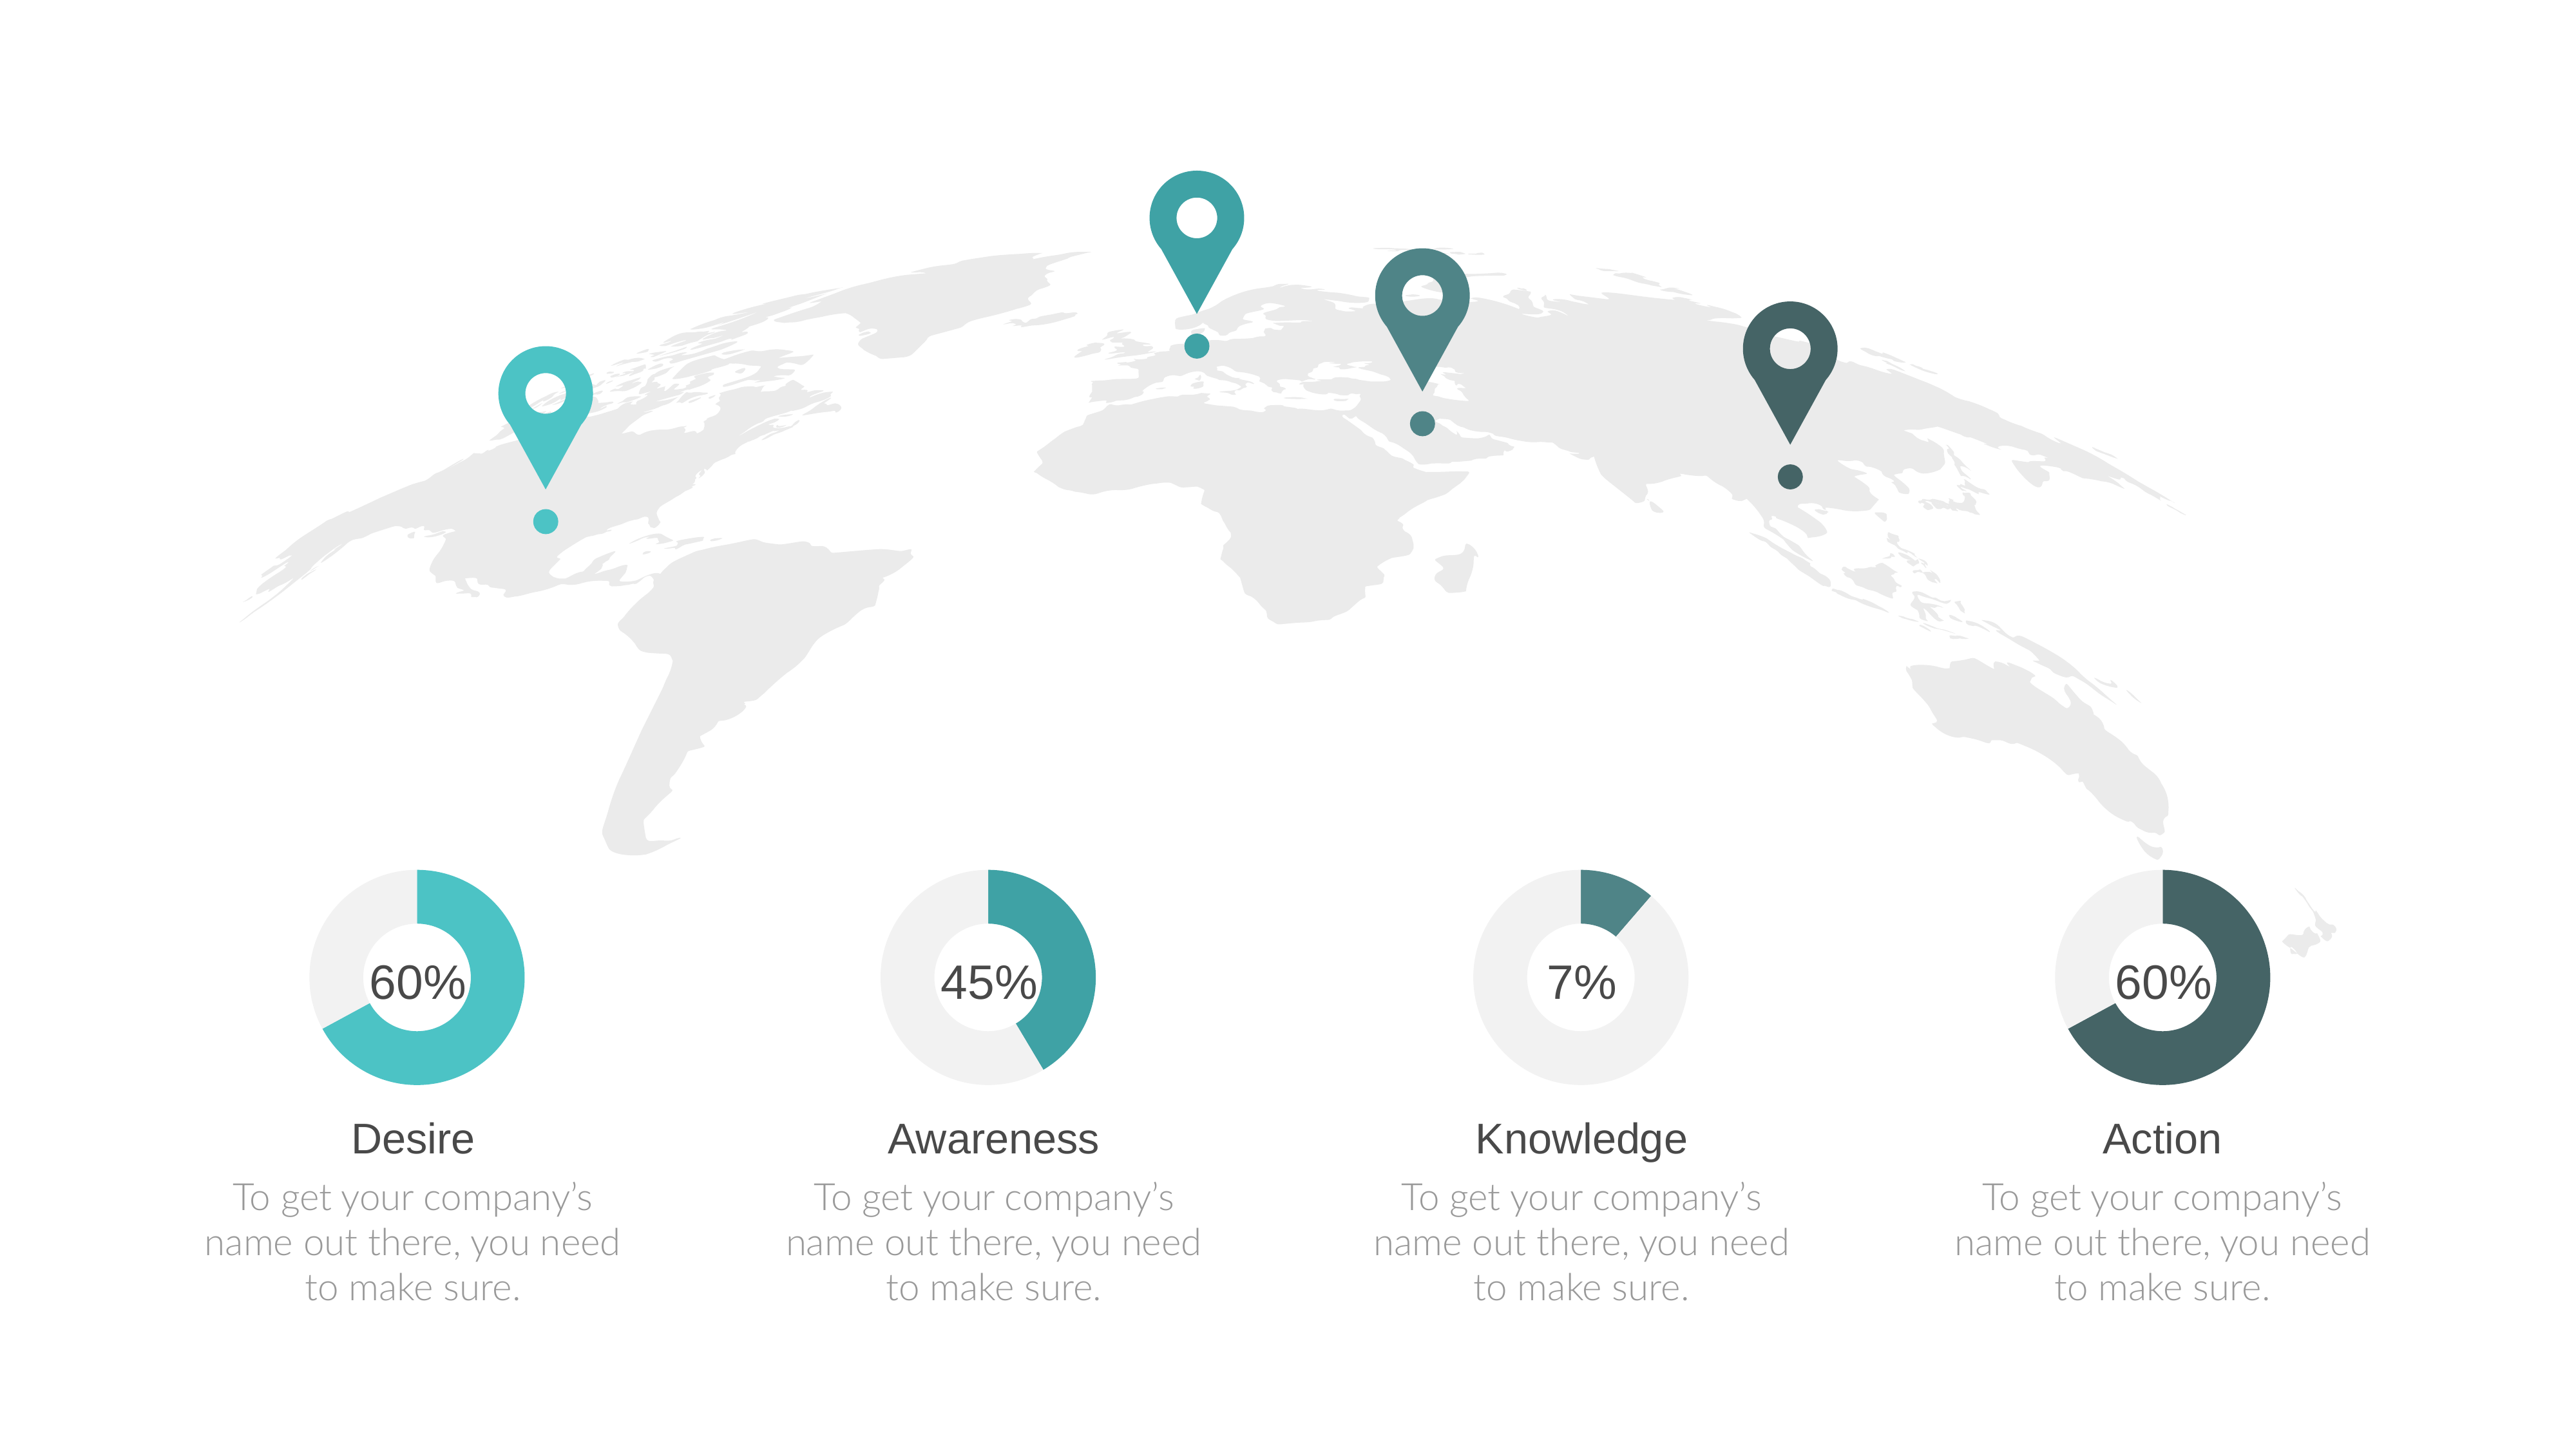

### Chart

| Category | Sales |
|---|---|
| 1st Qtr | 5.3 |
| 2nd Qtr | 2.6 |
60%

### Chart

| Category | Sales |
|---|---|
| 1st Qtr | 5.8 |
| 2nd Qtr | 8.2 |
45%

### Chart

| Category | Sales |
|---|---|
| 1st Qtr | 1.2 |
| 2nd Qtr | 9.4 |
7%

### Chart

| Category | Sales |
|---|---|
| 1st Qtr | 5.3 |
| 2nd Qtr | 2.6 |
60%
Desire
To get your company’s name out there, you need to make sure.
Awareness
To get your company’s name out there, you need to make sure.
Knowledge
To get your company’s name out there, you need to make sure.
Action
To get your company’s name out there, you need to make sure.